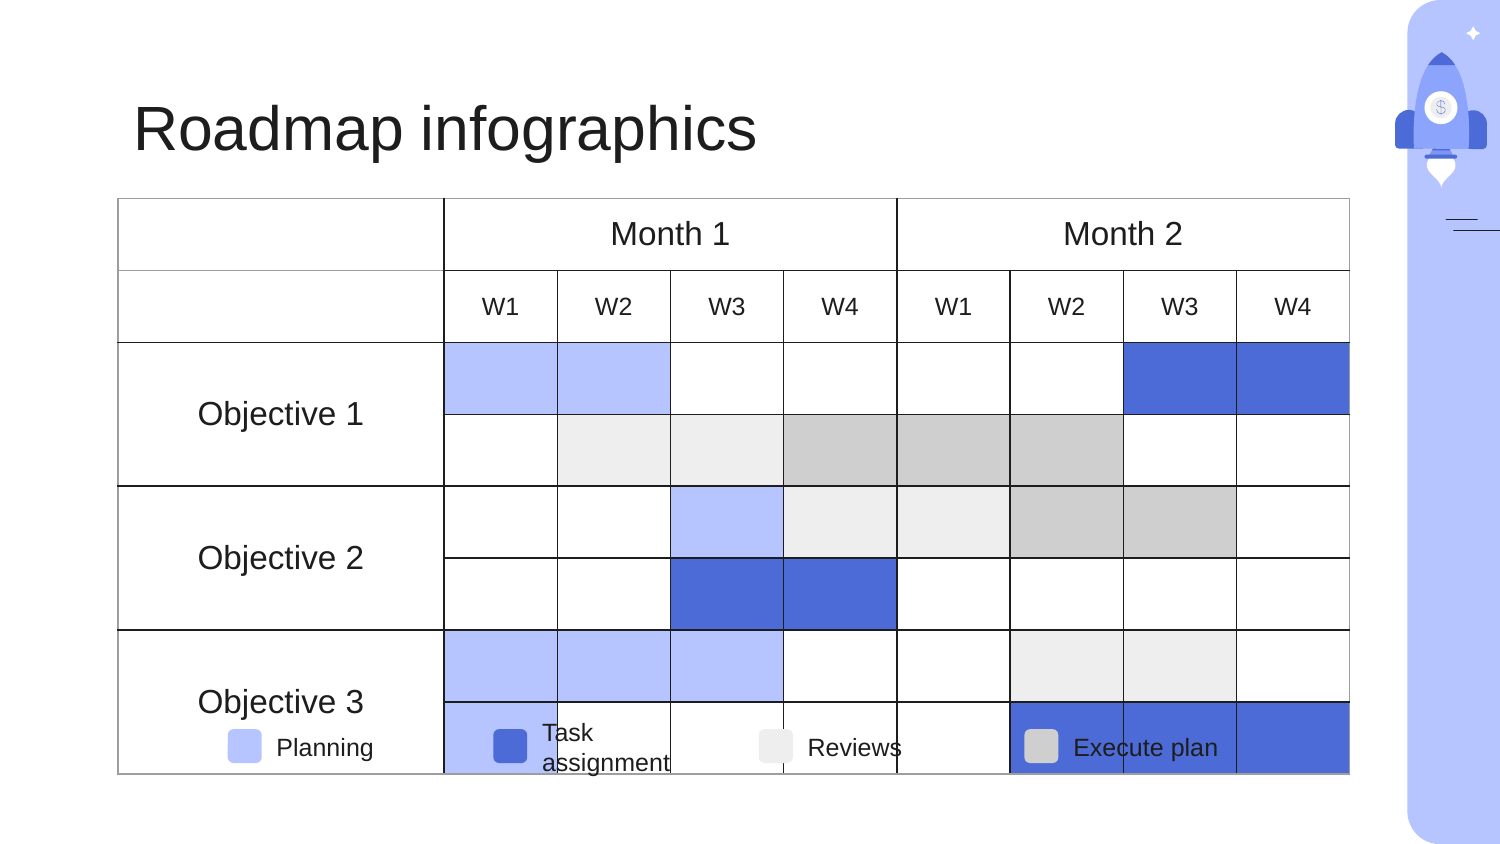

# Roadmap infographics
|  | Month 1 |  |  |  | Month 2 |  |  |  |
| --- | --- | --- | --- | --- | --- | --- | --- | --- |
|  | W1 | W2 | W3 | W4 | W1 | W2 | W3 | W4 |
| Objective 1 |  |  |  |  |  |  |  |  |
|  |  |  |  |  |  |  |  |  |
| Objective 2 |  |  |  |  |  |  |  |  |
|  |  |  |  |  |  |  |  |  |
| Objective 3 |  |  |  |  |  |  |  |  |
|  |  |  |  |  |  |  |  |  |
Planning
Task assignment
Reviews
Execute plan